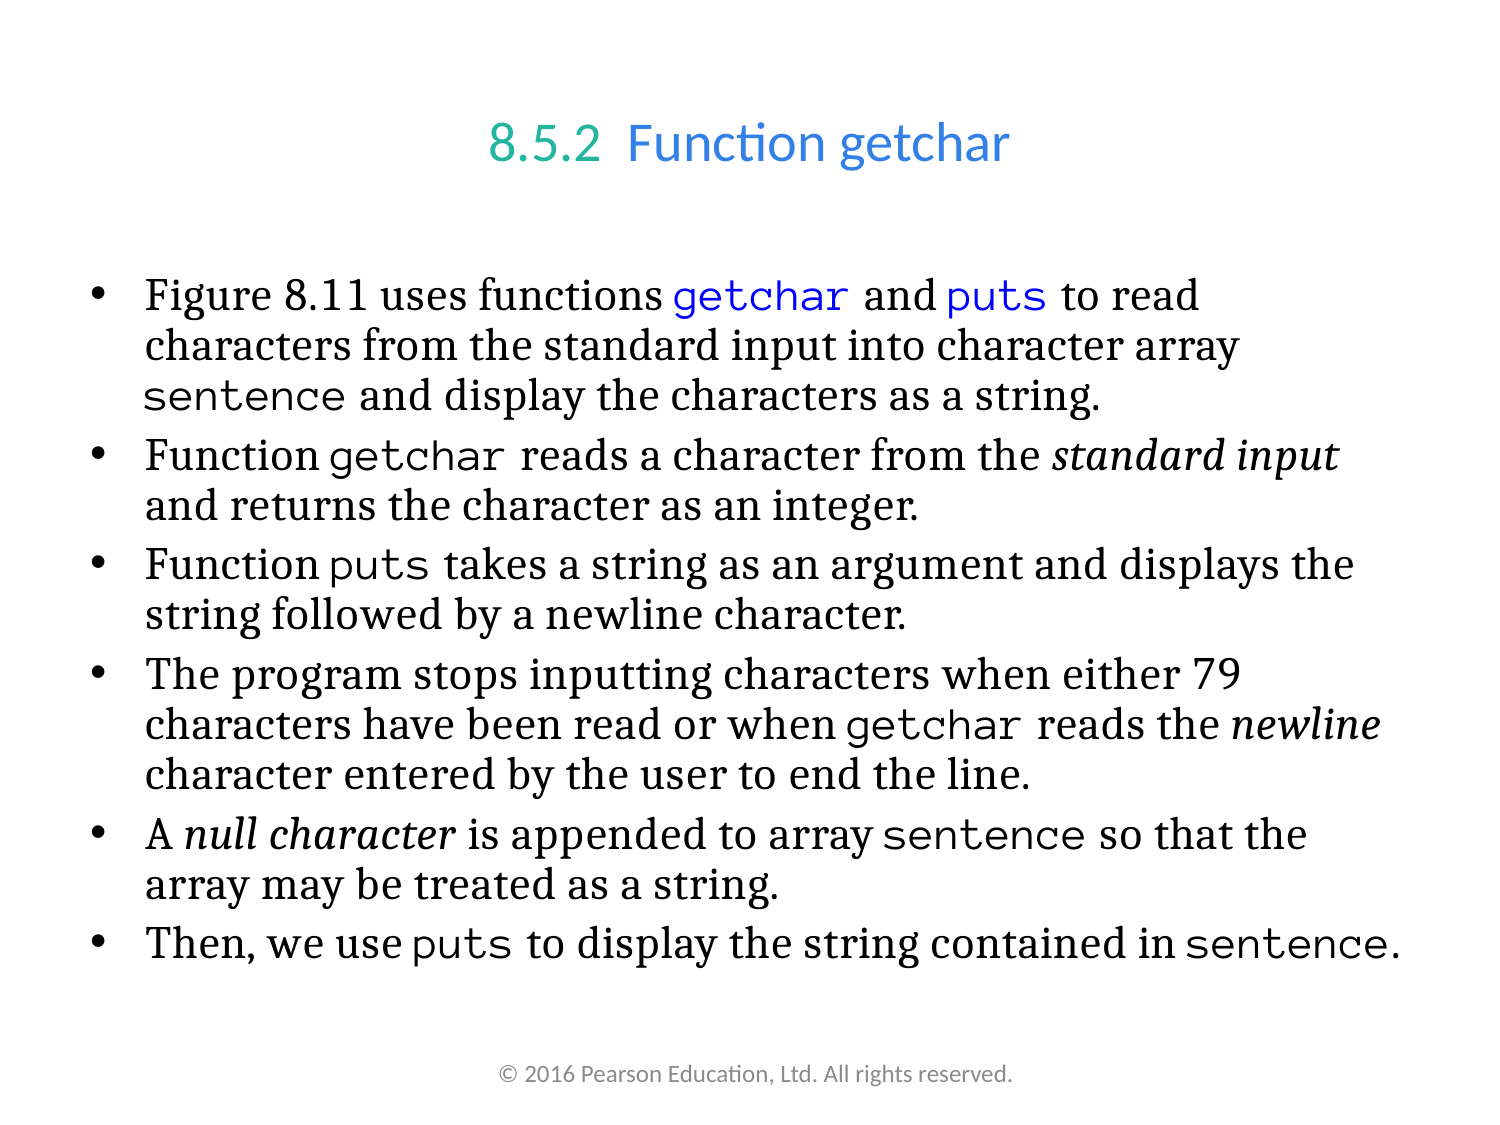

# 8.5.2  Function getchar
Figure 8.11 uses functions getchar and puts to read characters from the standard input into character array sentence and display the characters as a string.
Function getchar reads a character from the standard input and returns the character as an integer.
Function puts takes a string as an argument and displays the string followed by a newline character.
The program stops inputting characters when either 79 characters have been read or when getchar reads the newline character entered by the user to end the line.
A null character is appended to array sentence so that the array may be treated as a string.
Then, we use puts to display the string contained in sentence.
© 2016 Pearson Education, Ltd. All rights reserved.